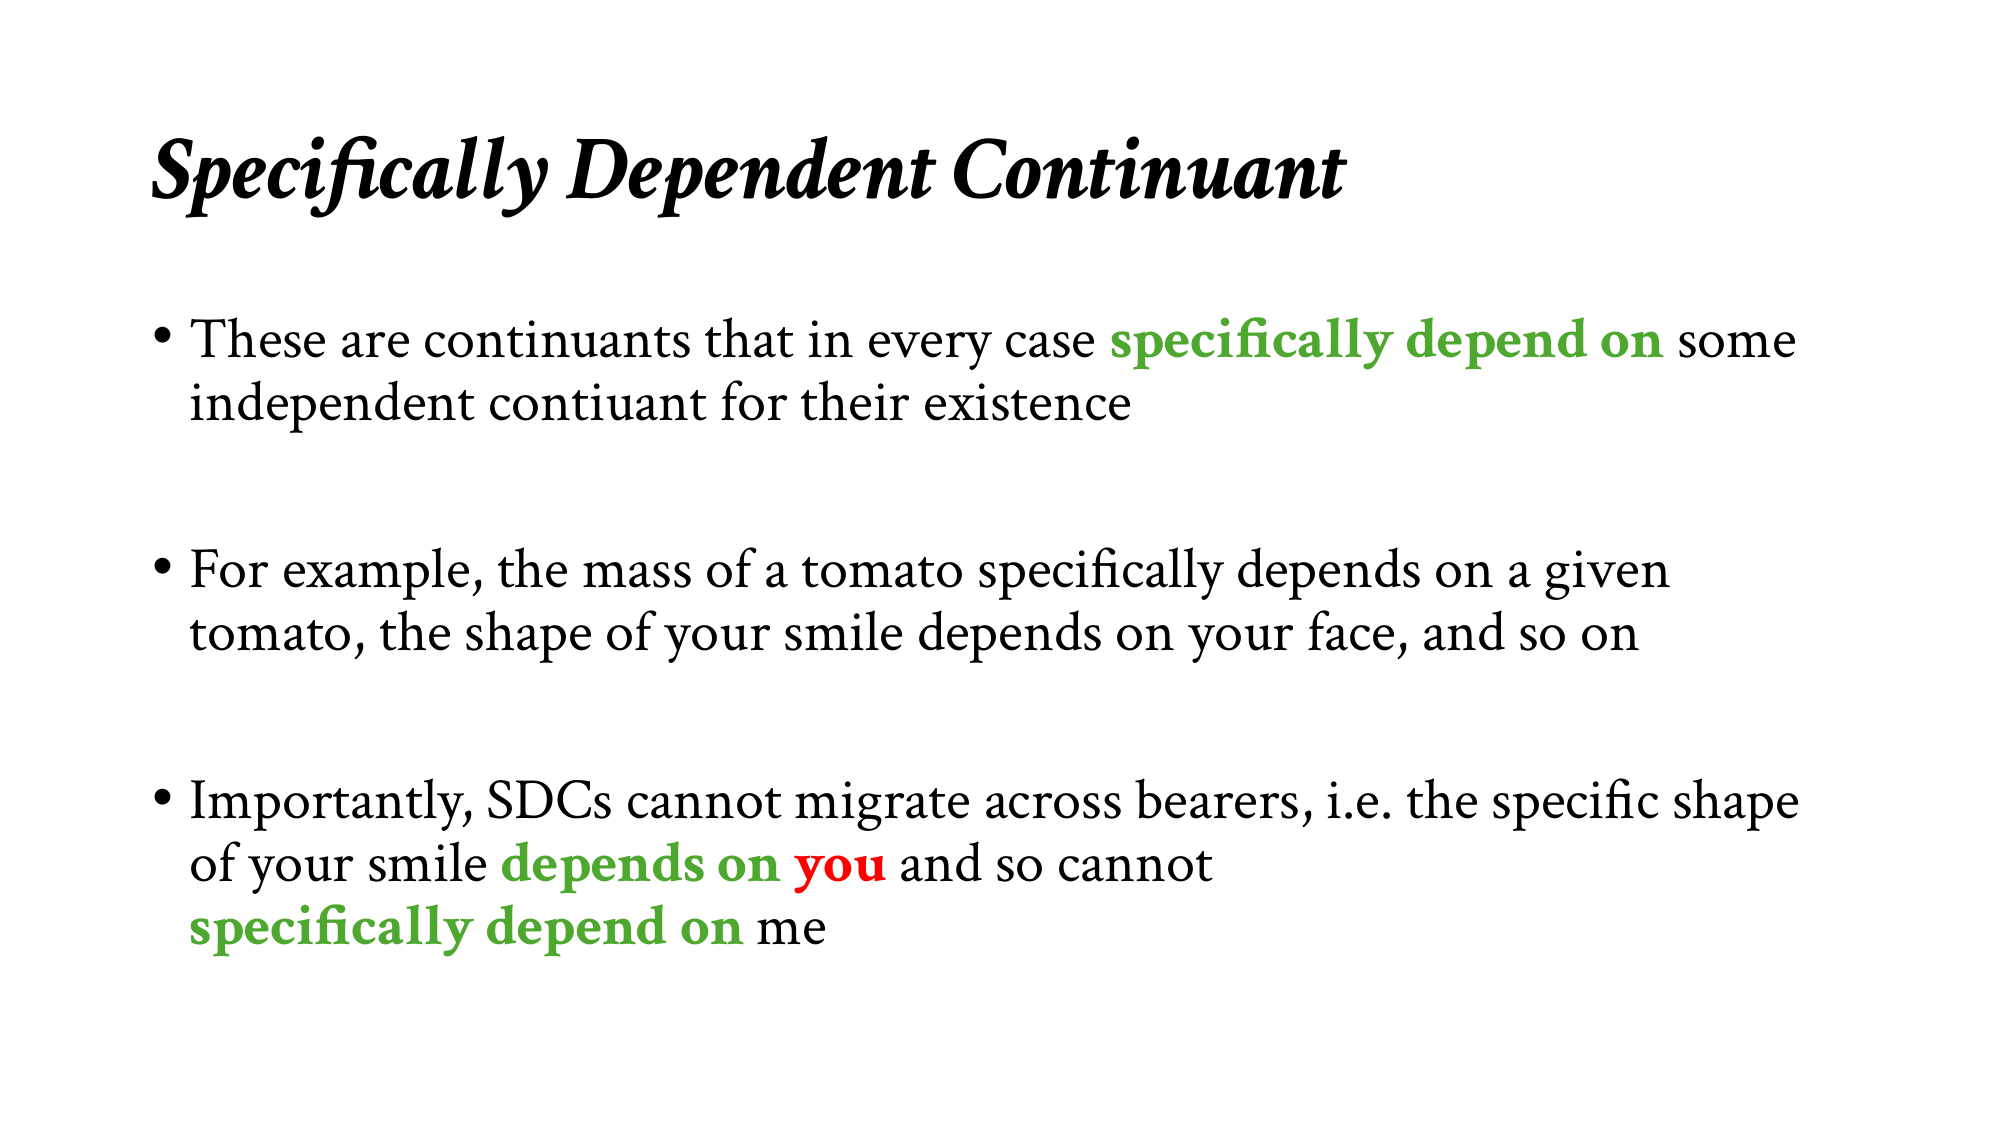

# Specifically Dependent Continuant
These are continuants that in every case specifically depend on some independent contiuant for their existence

For example, the mass of a tomato specifically depends on a given tomato, the shape of your smile depends on your face, and so on

Importantly, SDCs cannot migrate across bearers, i.e. the specific shape of your smile depends on you and so cannot
specifically depend on me